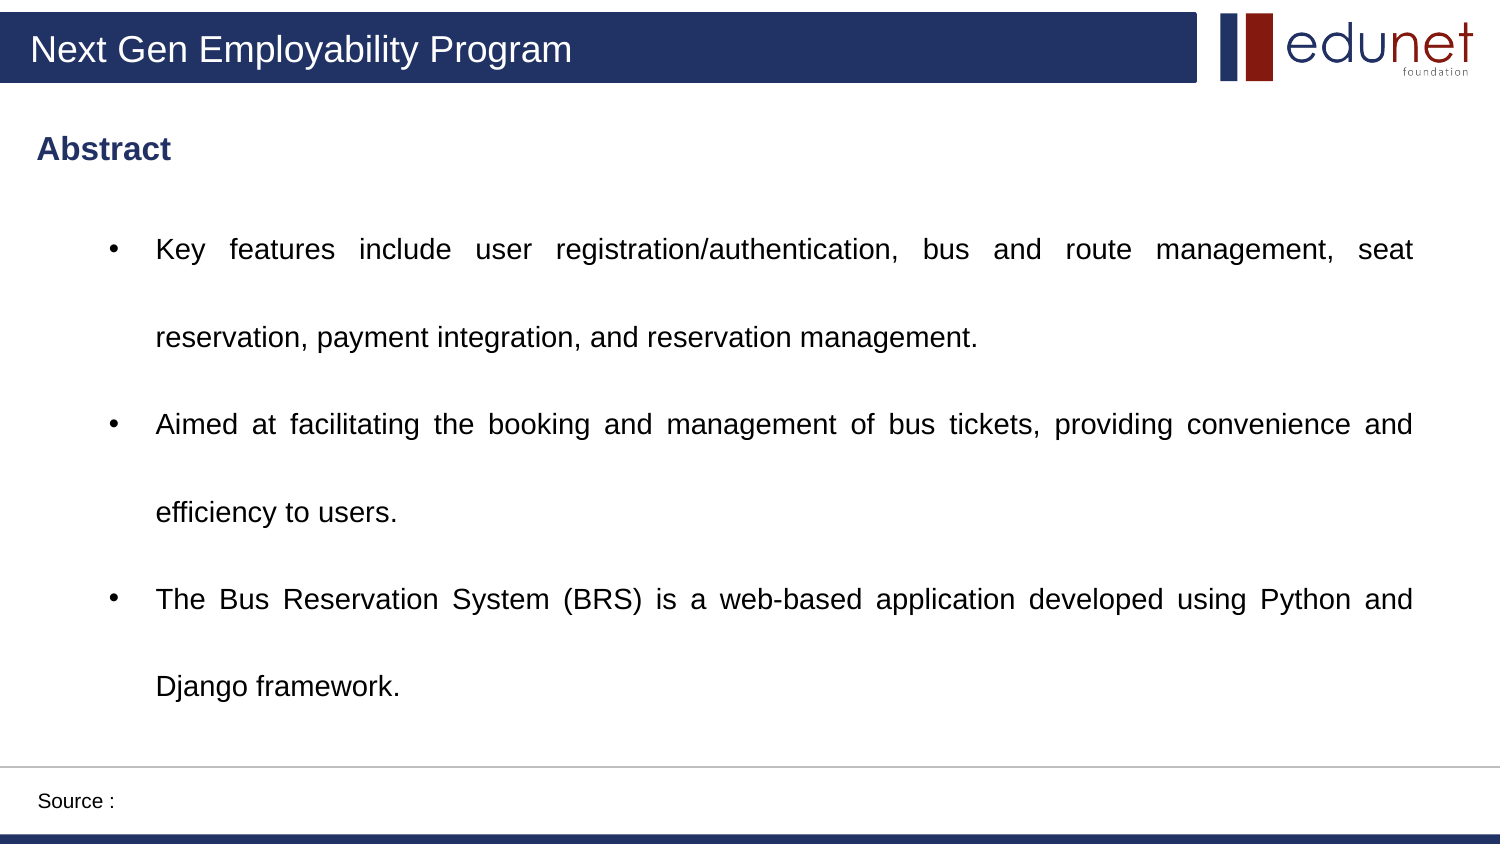

Abstract
Key features include user registration/authentication, bus and route management, seat reservation, payment integration, and reservation management.
Aimed at facilitating the booking and management of bus tickets, providing convenience and efficiency to users.
The Bus Reservation System (BRS) is a web-based application developed using Python and Django framework.
Source :